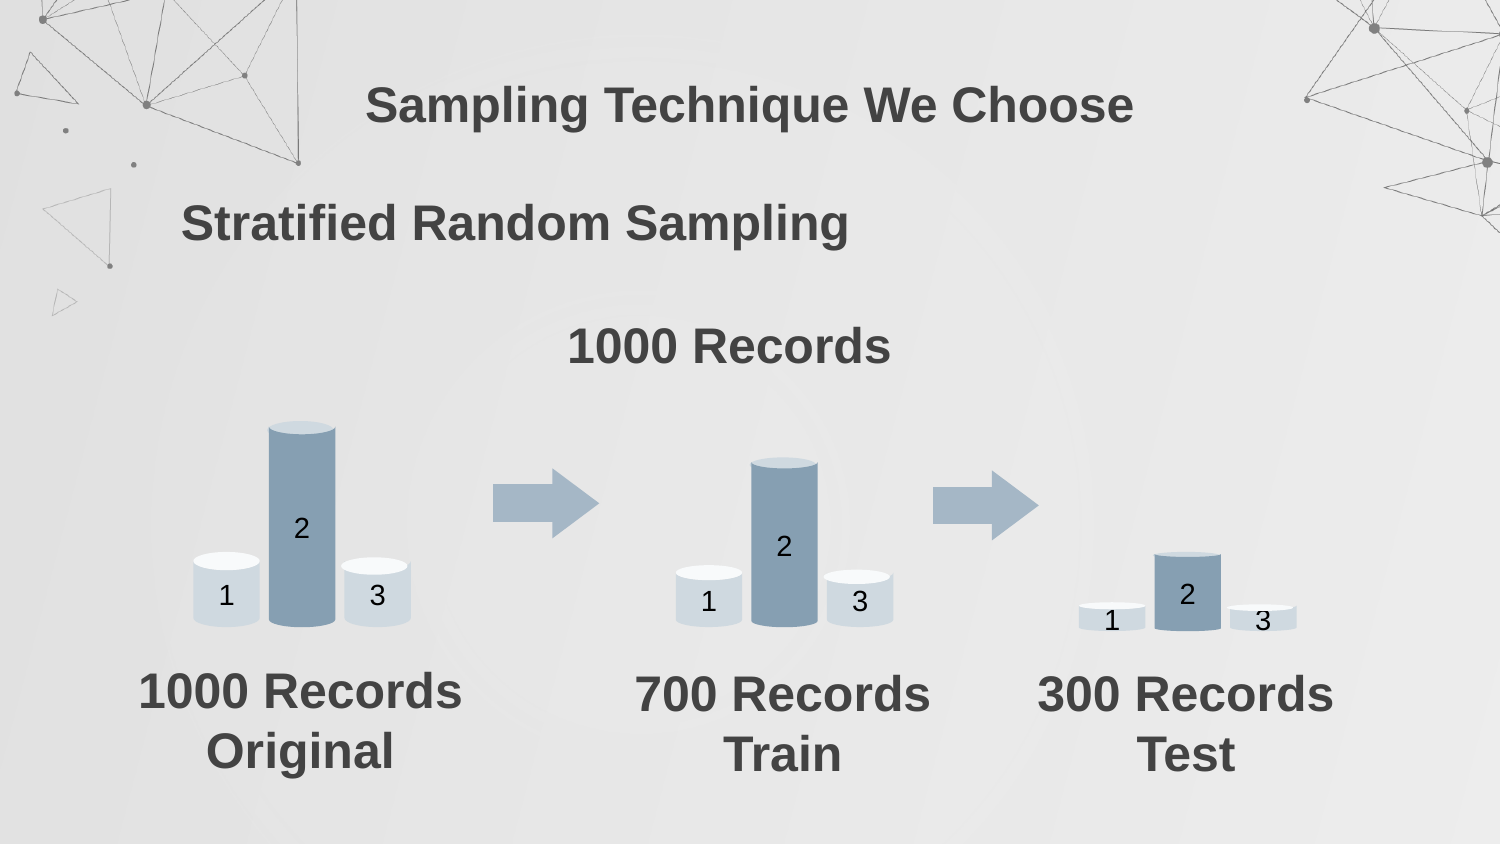

# Sampling Technique We Choose
Stratified Random Sampling
1000 Records

2

2

2

1
3

3
1

1
3
1000 Records
Original
700 Records
Train
300 Records
Test